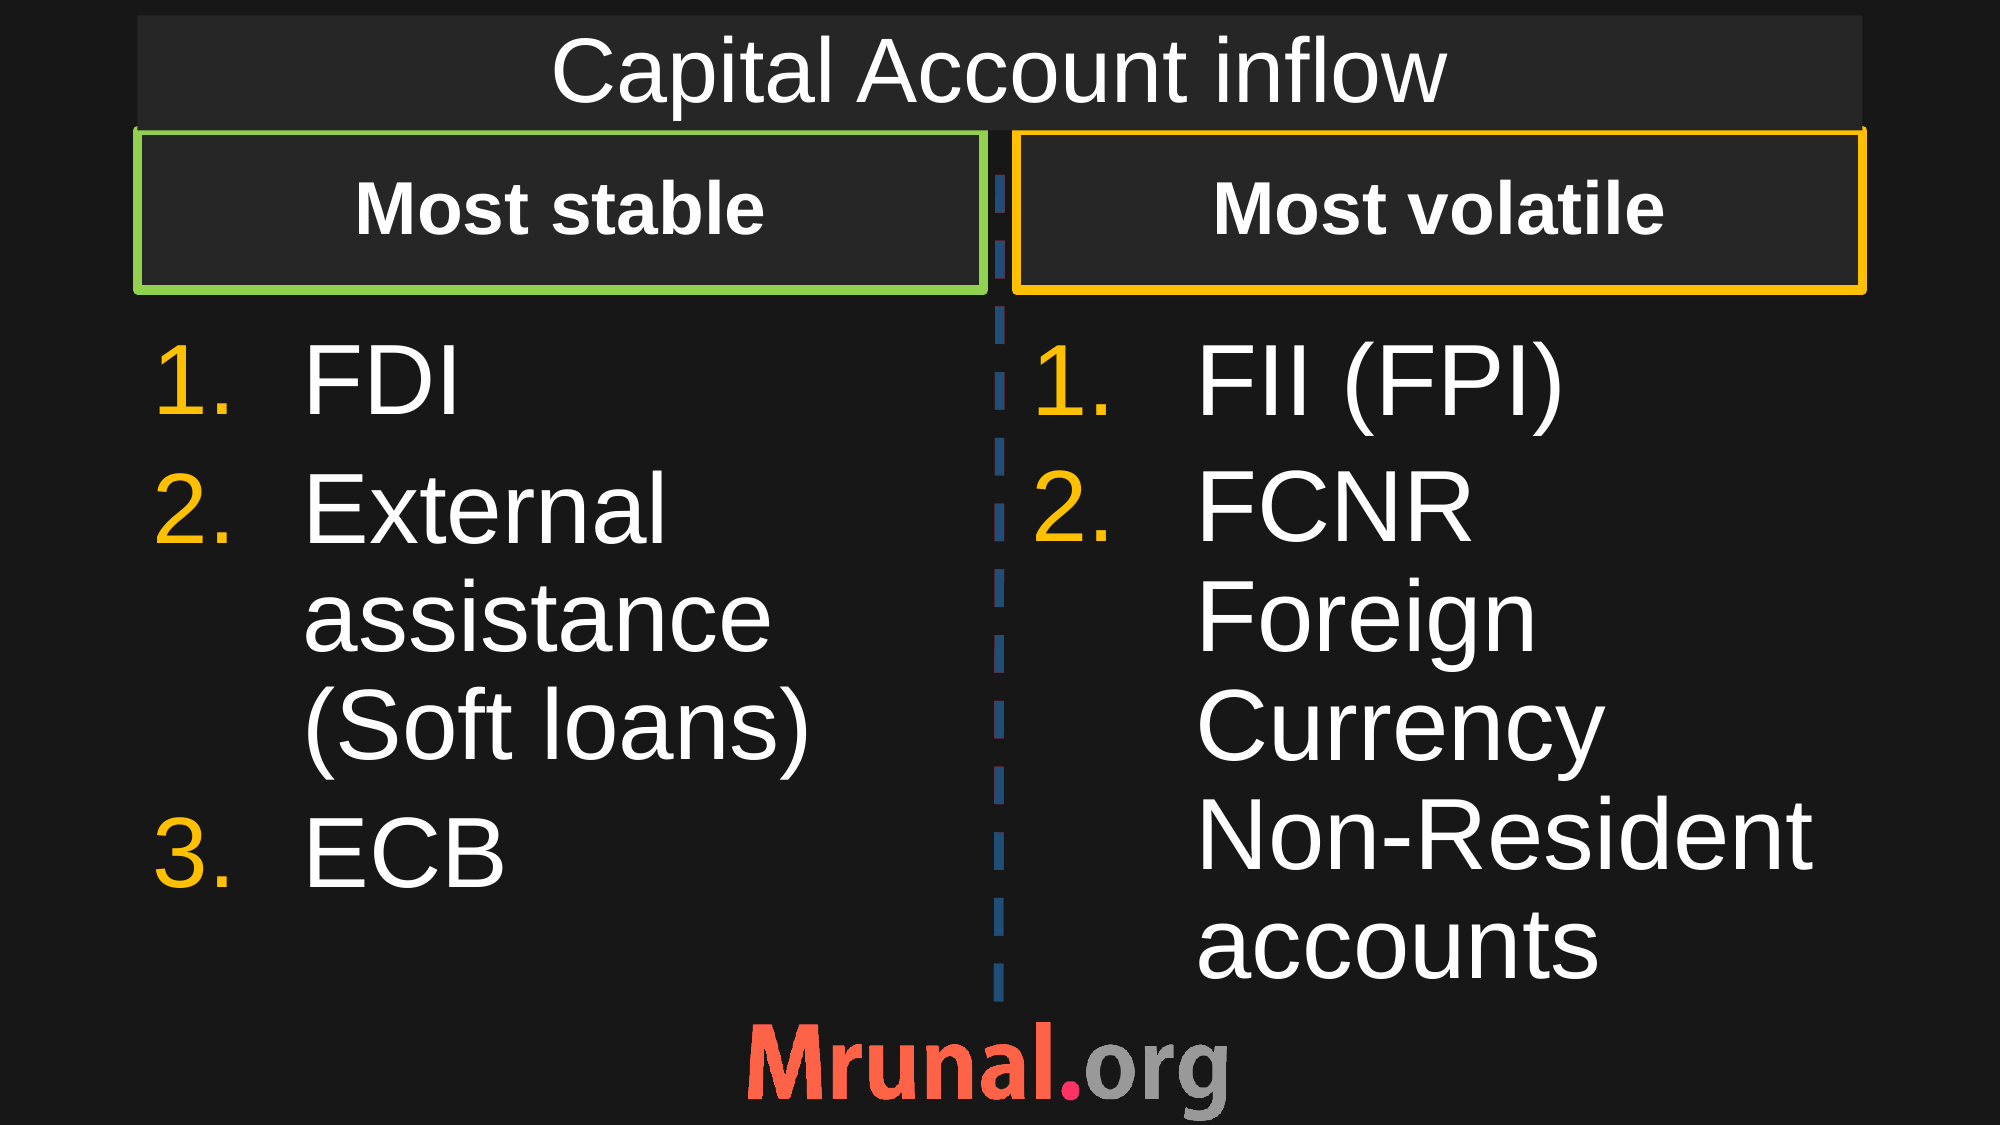

# Capital Account inflow
Most stable
Most volatile
FDI
External assistance (Soft loans)
ECB
FII (FPI)
FCNR  Foreign Currency Non-Resident accounts